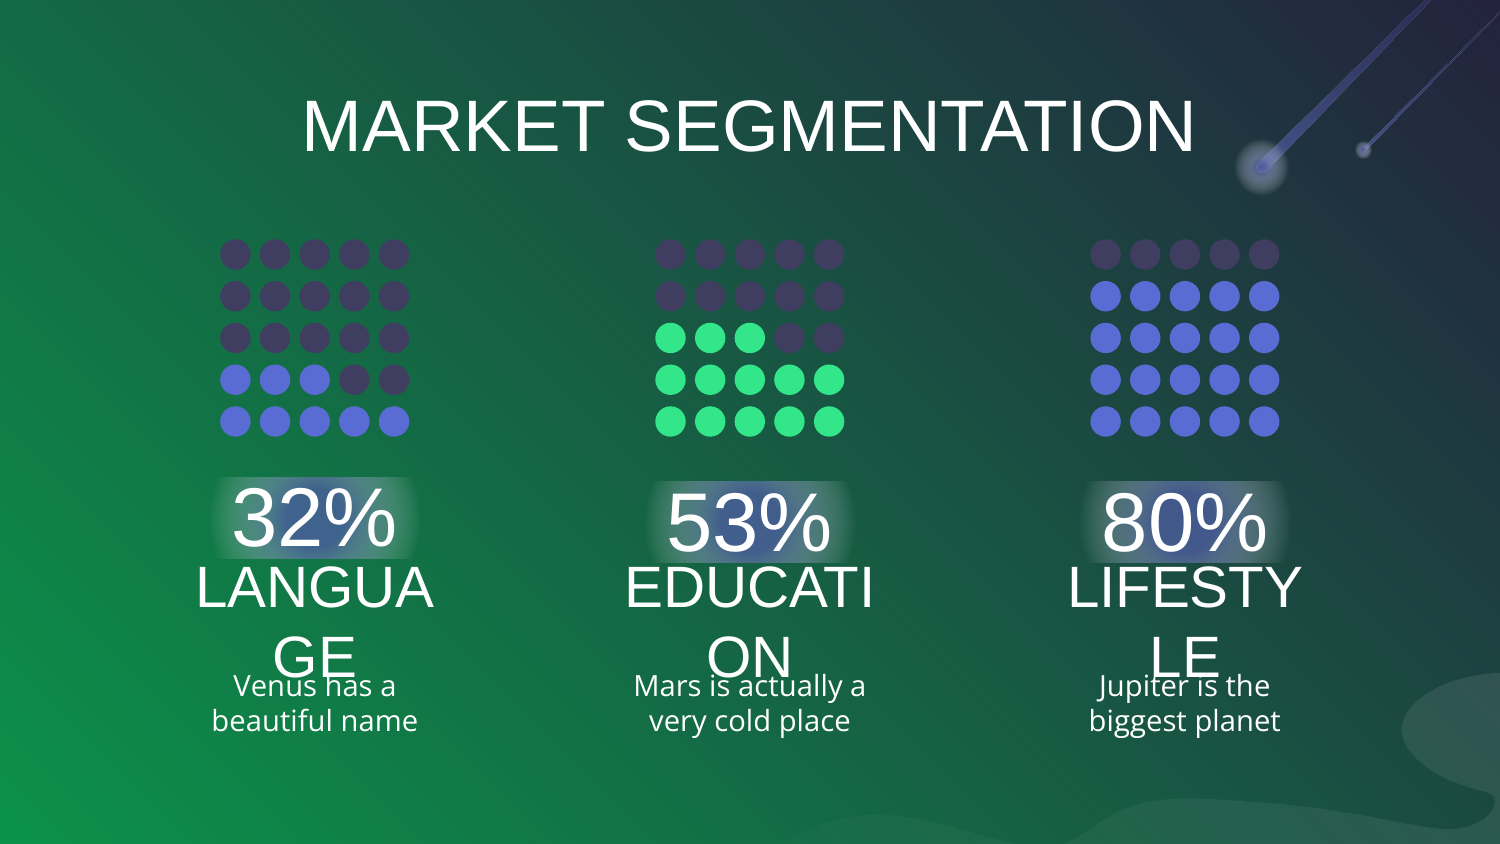

# MARKET SEGMENTATION

32%
53%
80%
LANGUAGE
EDUCATION
LIFESTYLE
Venus has a beautiful name
Mars is actually a very cold place
Jupiter is the biggest planet